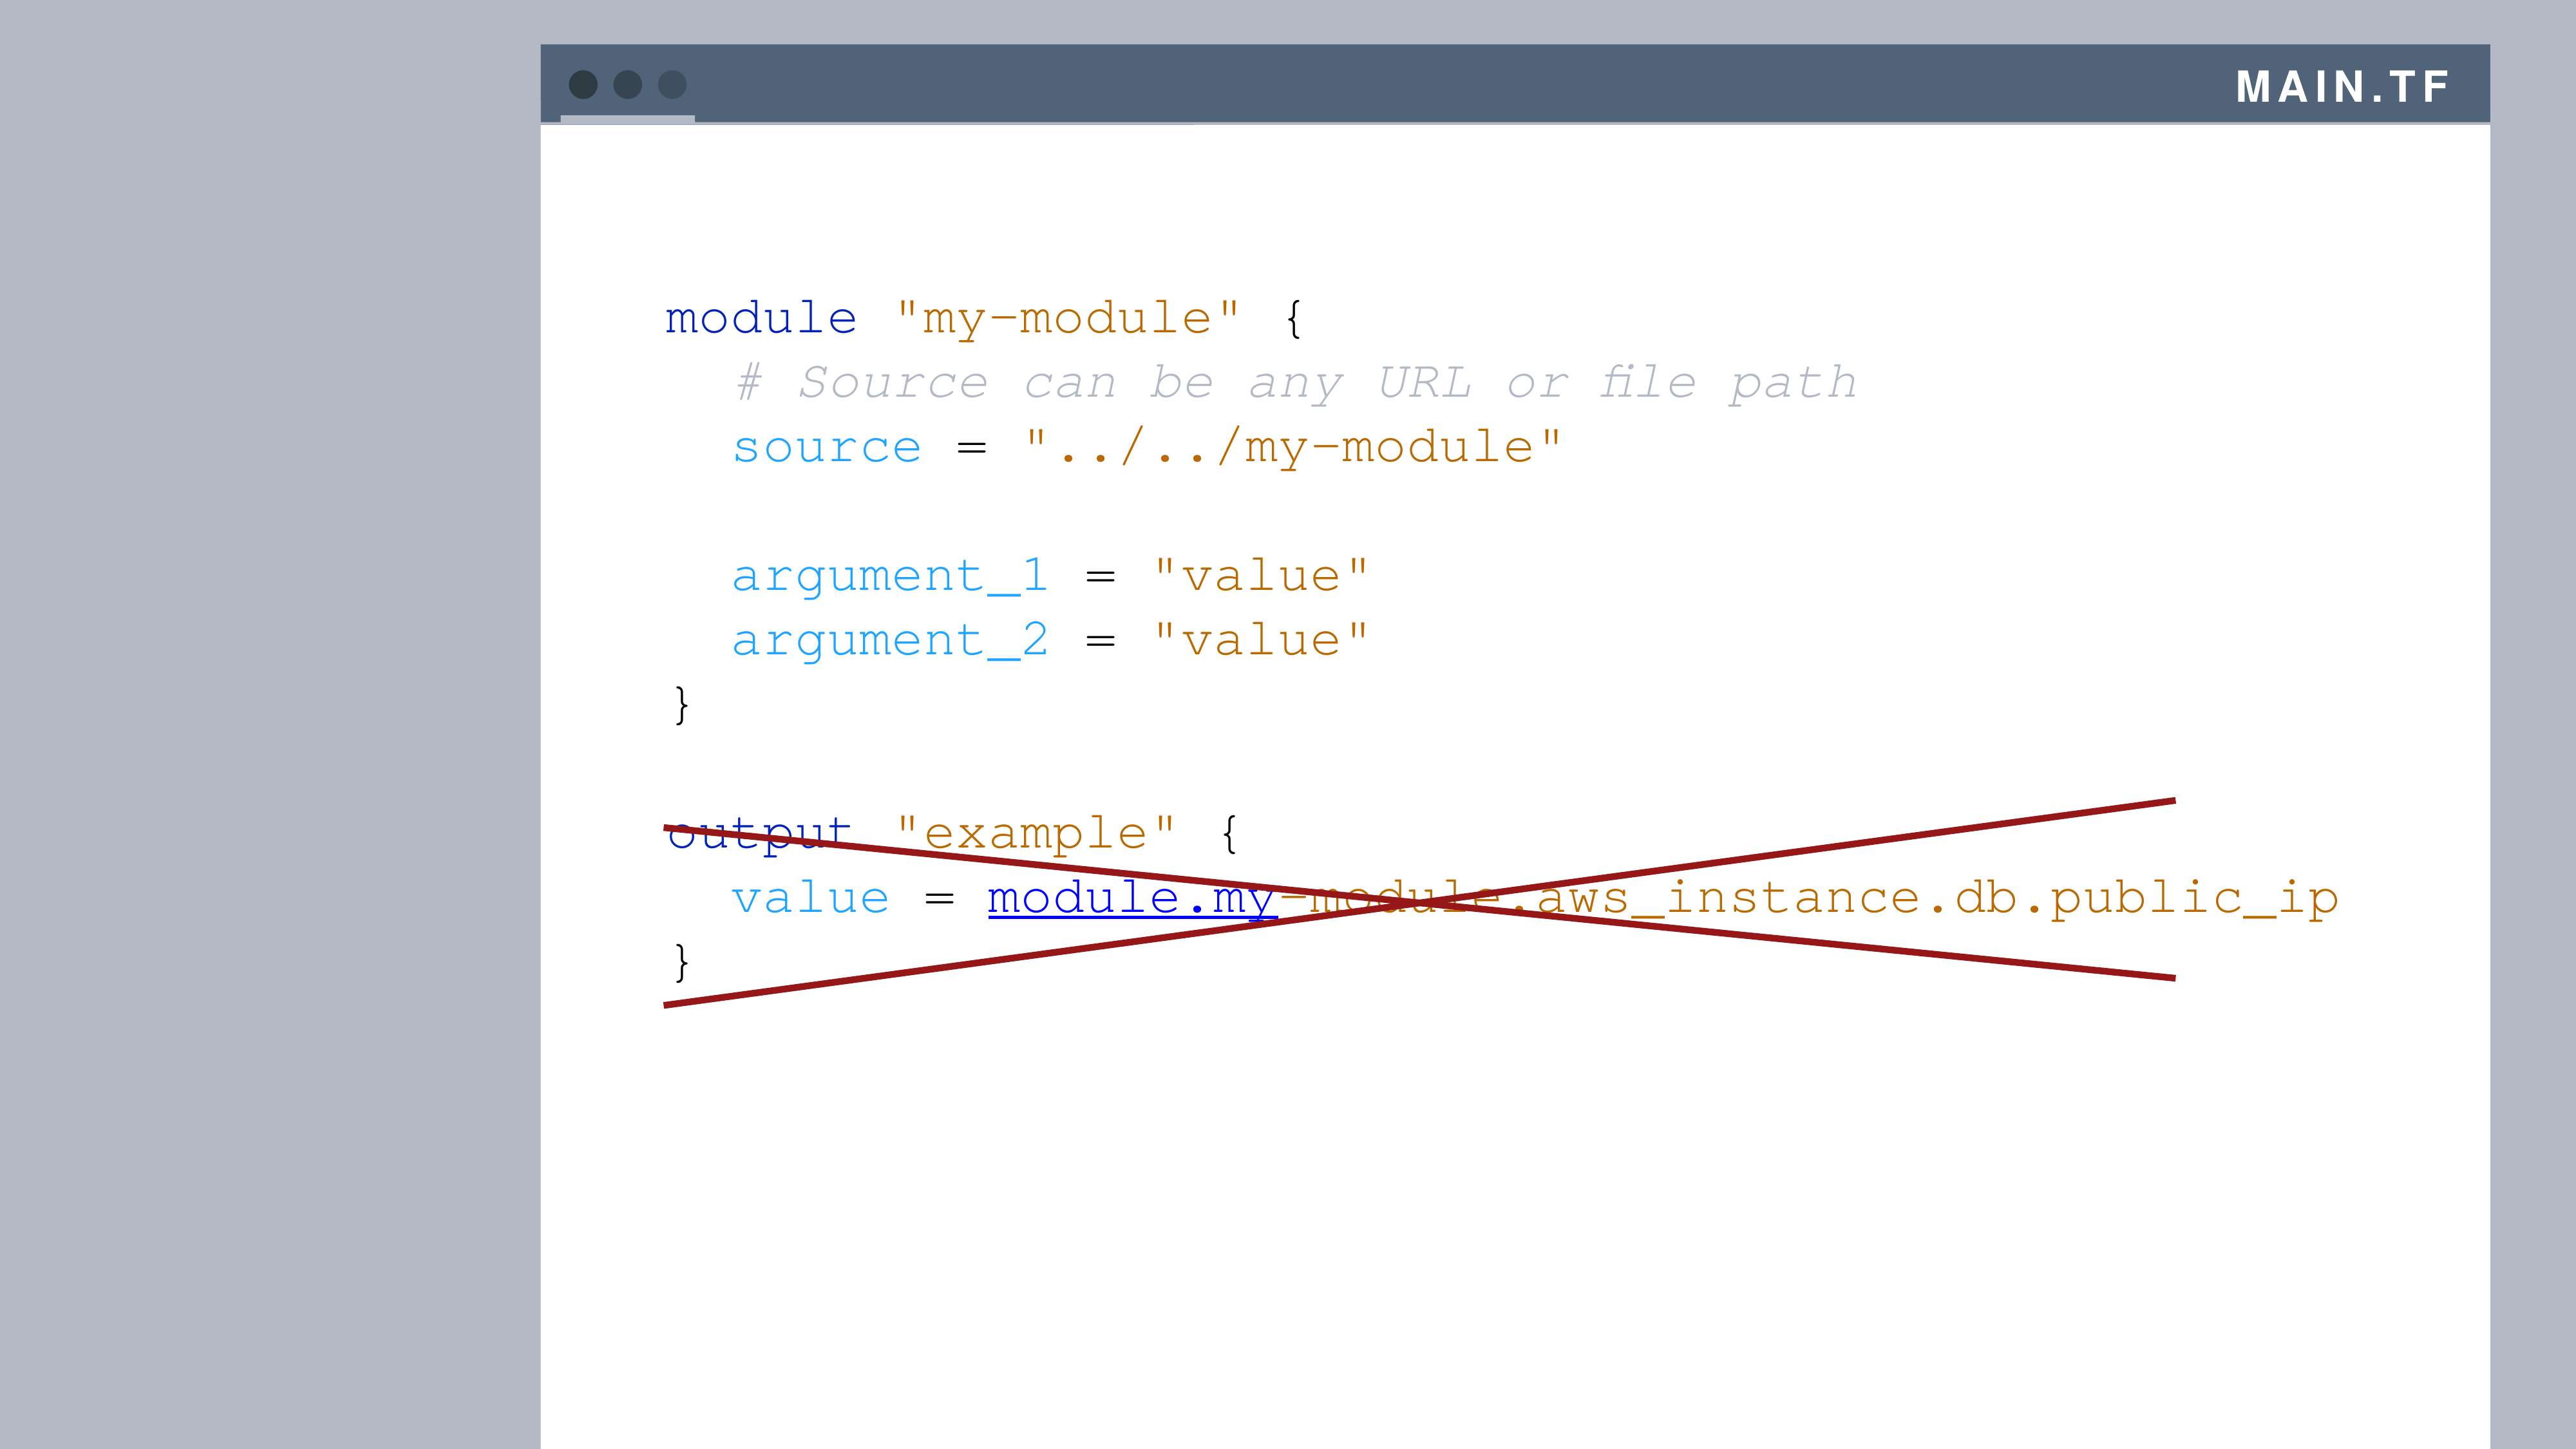

main.tf
module "my-module" {
  # Source can be any URL or file path
  source = "../../my-module"

  argument_1 = "value"
  argument_2 = "value"
}

output "example" {
  value = module.my-module.aws_instance.db.public_ip
}

154